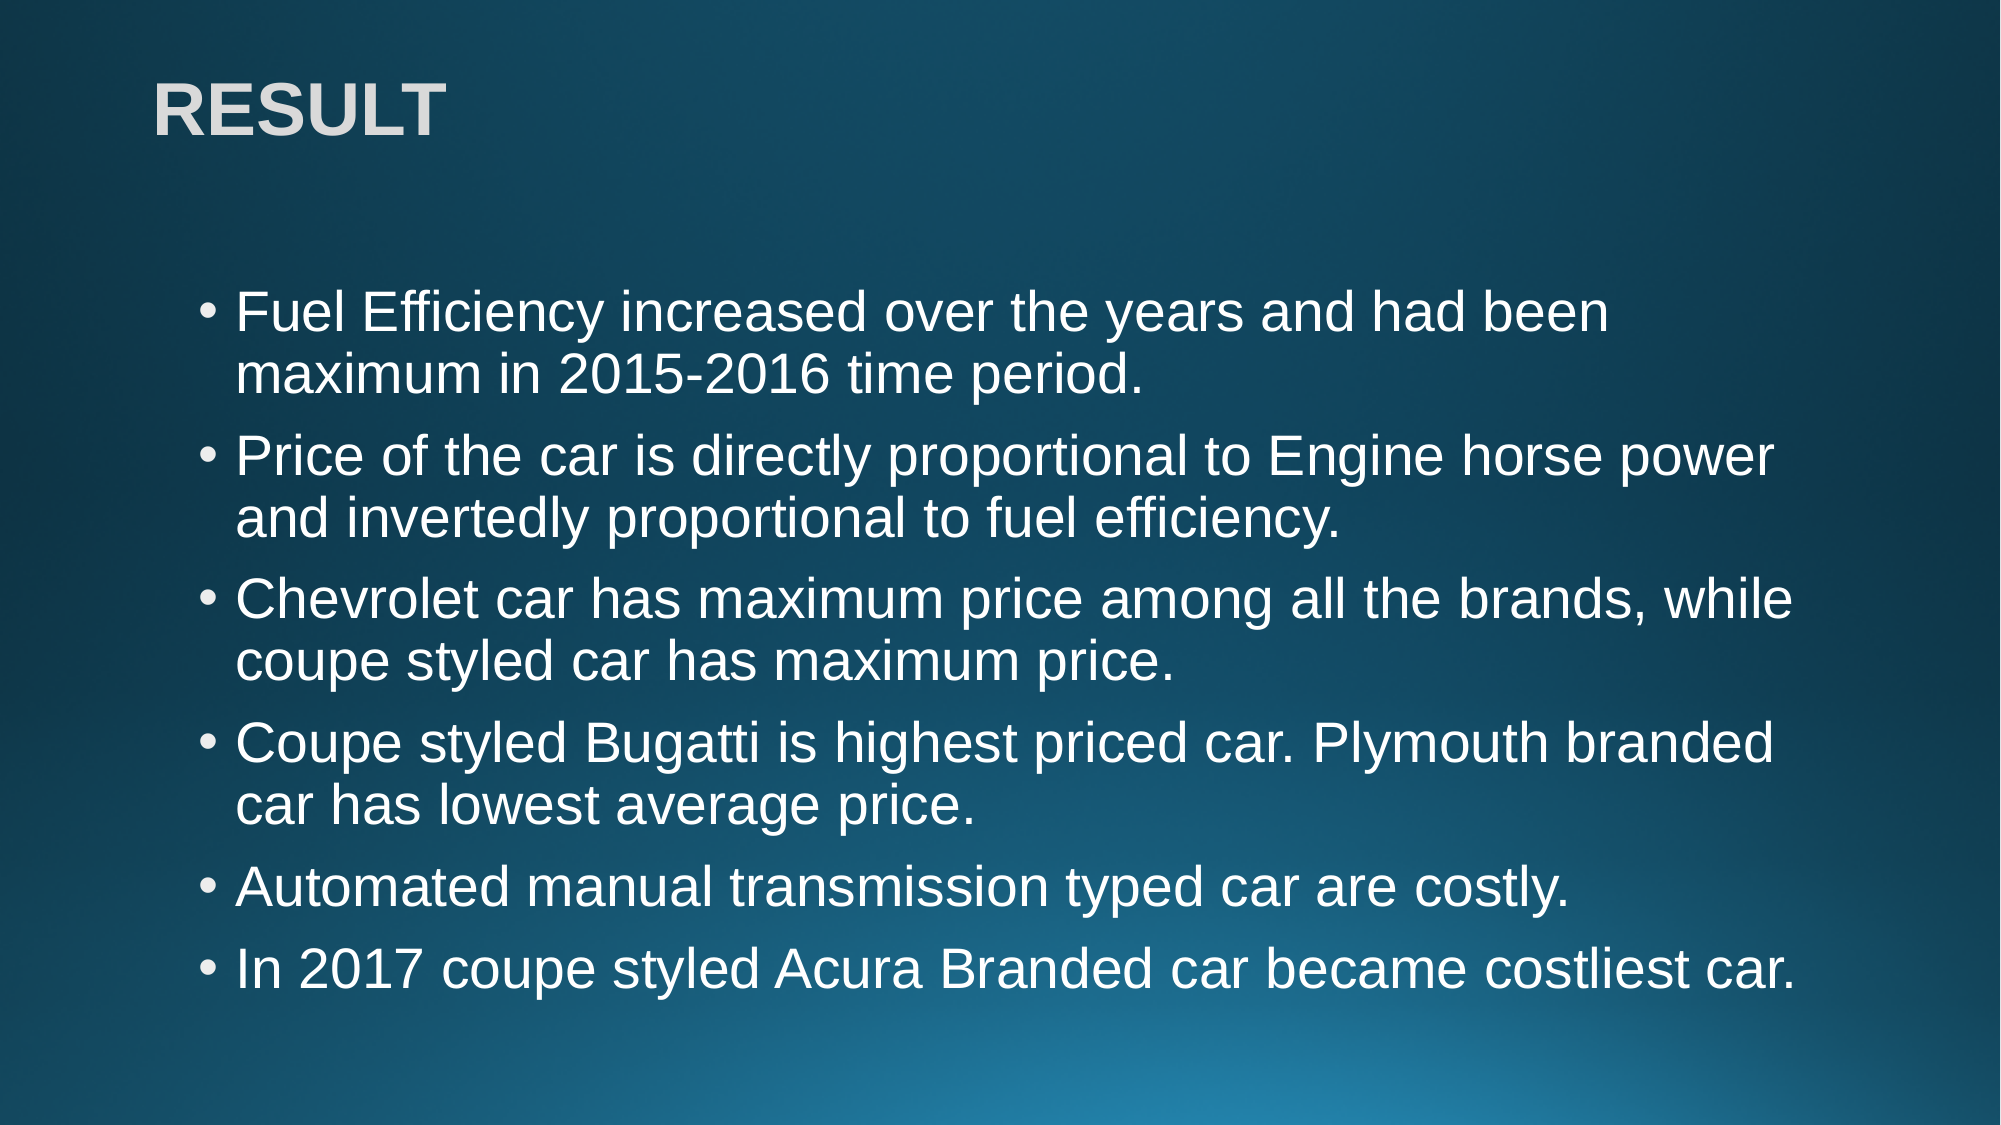

# RESULT

Fuel Efficiency increased over the years and had been maximum in 2015-2016 time period.
Price of the car is directly proportional to Engine horse power and invertedly proportional to fuel efficiency.
Chevrolet car has maximum price among all the brands, while coupe styled car has maximum price.
Coupe styled Bugatti is highest priced car. Plymouth branded car has lowest average price.
Automated manual transmission typed car are costly.
In 2017 coupe styled Acura Branded car became costliest car.